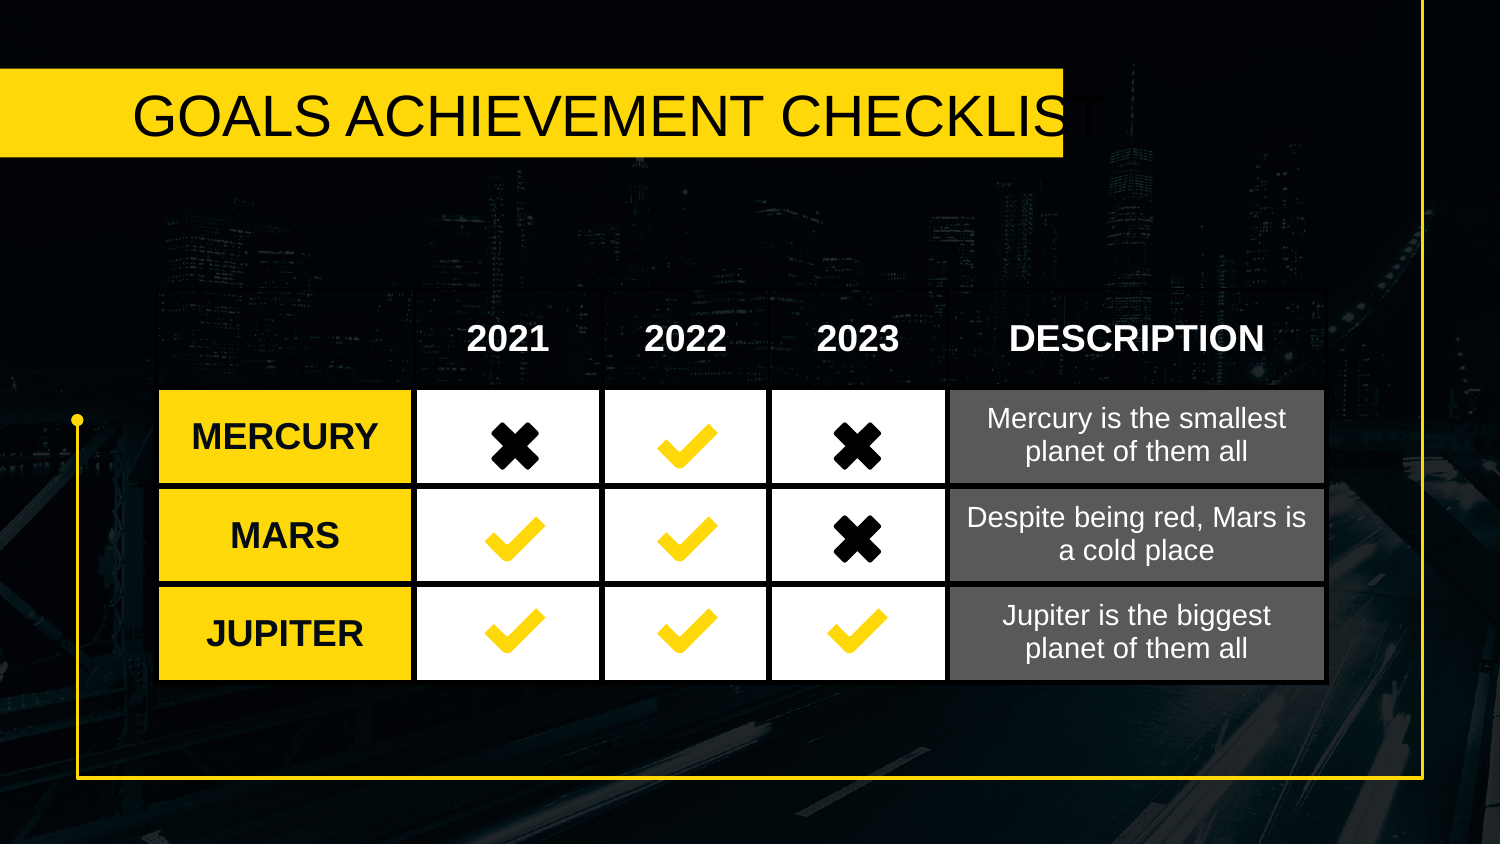

# GOALS ACHIEVEMENT CHECKLIST
|  | 2021 | 2022 | 2023 | DESCRIPTION |
| --- | --- | --- | --- | --- |
| MERCURY |  |  |  | Mercury is the smallest planet of them all |
| MARS |  |  |  | Despite being red, Mars is a cold place |
| JUPITER |  |  |  | Jupiter is the biggest planet of them all |